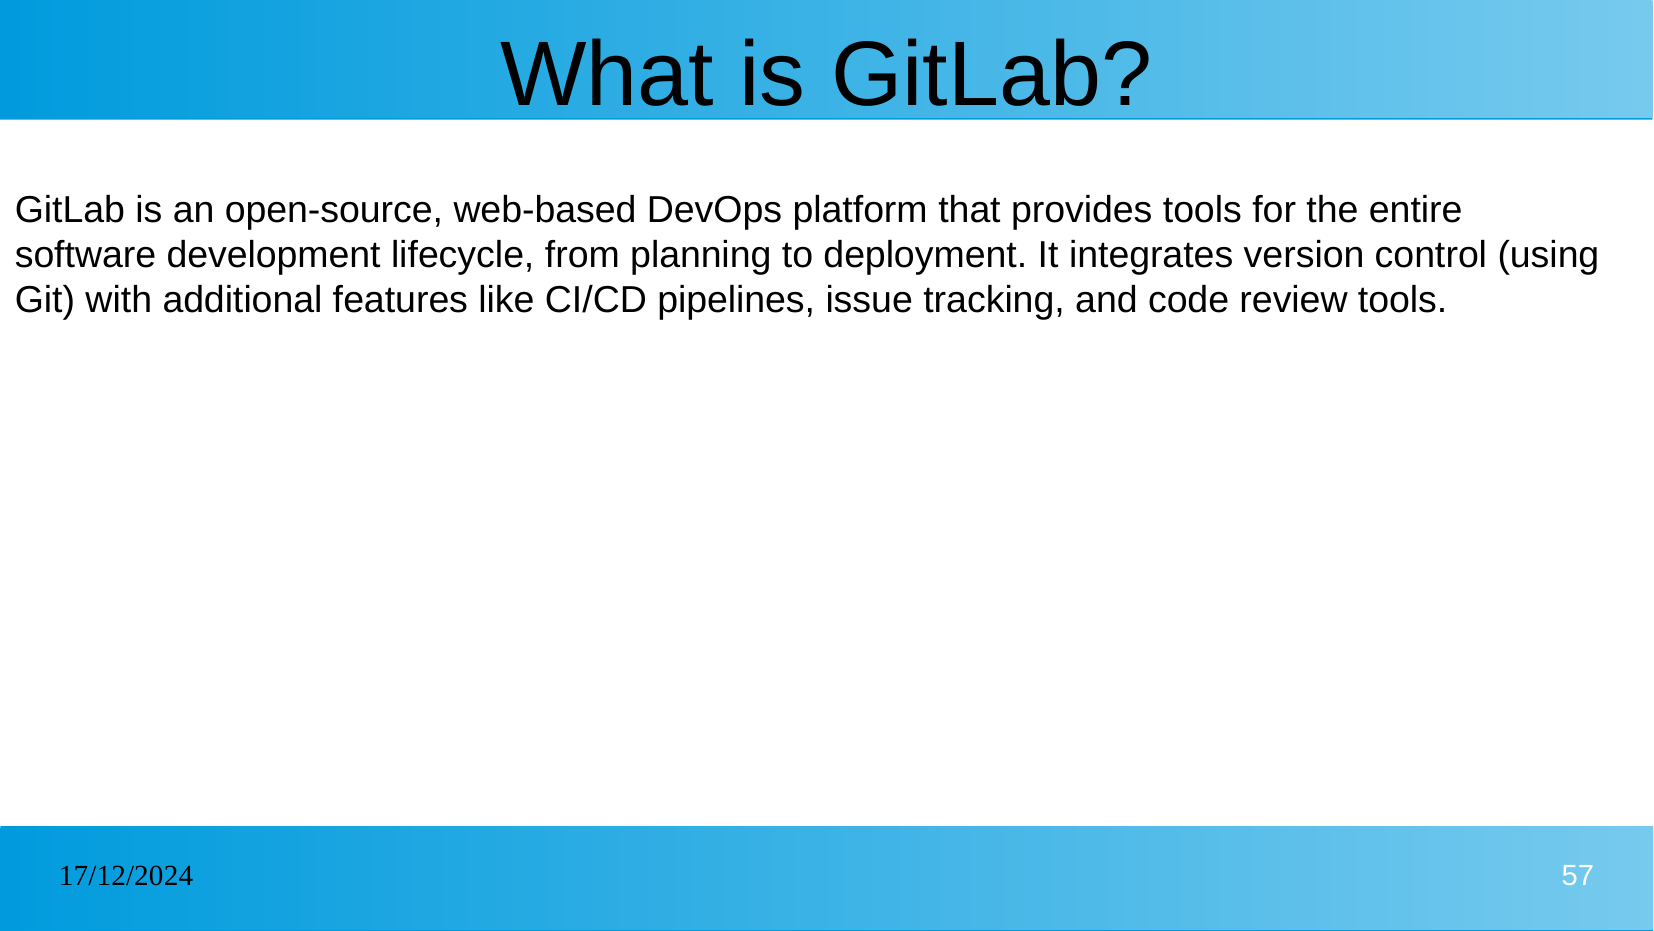

# What is GitLab?
GitLab is an open-source, web-based DevOps platform that provides tools for the entire software development lifecycle, from planning to deployment. It integrates version control (using Git) with additional features like CI/CD pipelines, issue tracking, and code review tools.
17/12/2024
57